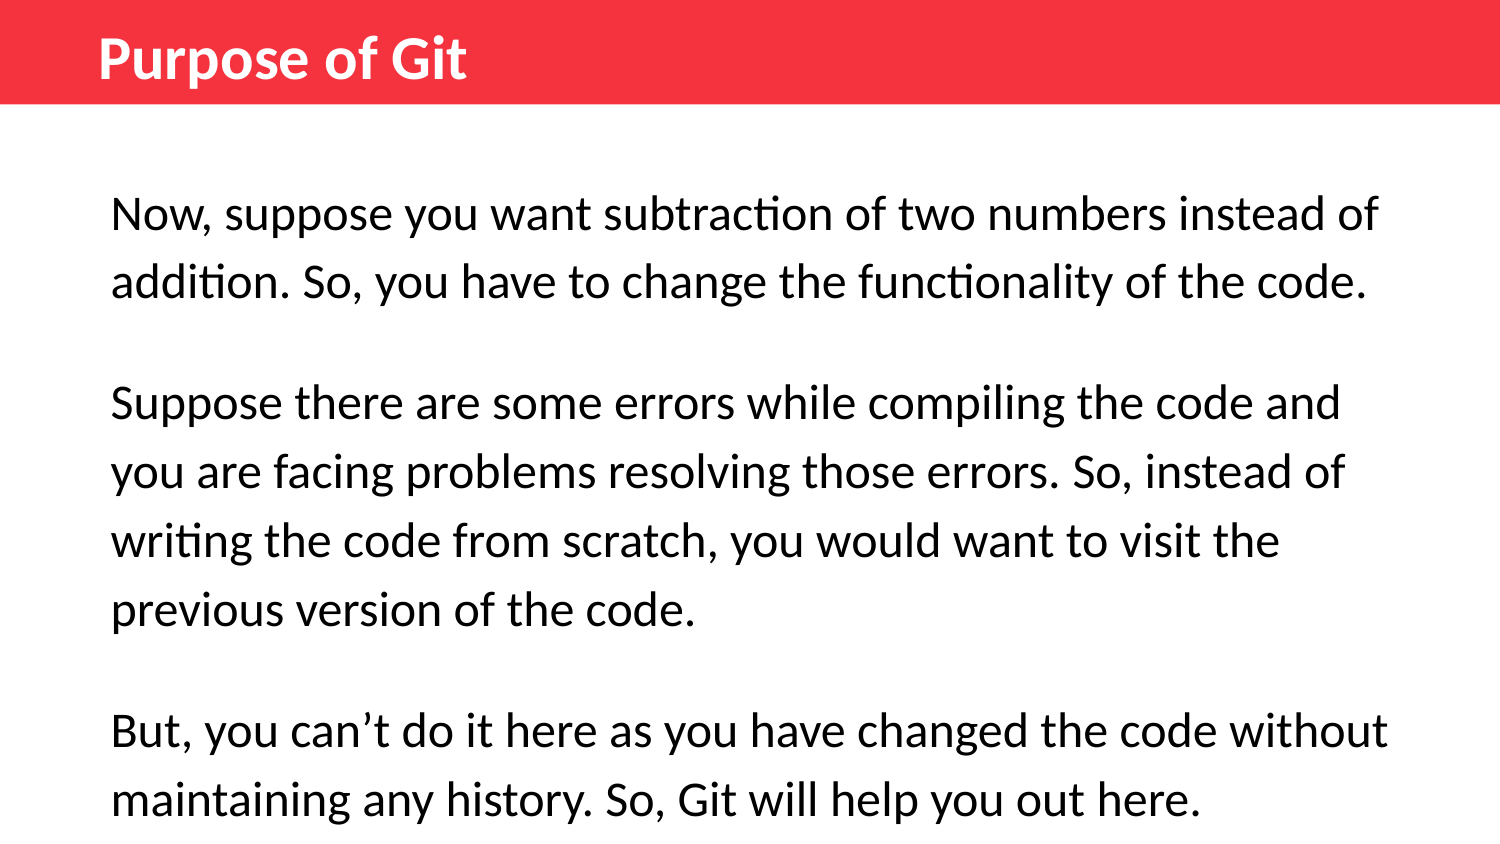

Purpose of Git

Now, suppose you want subtraction of two numbers instead of addition. So, you have to change the functionality of the code.

Suppose there are some errors while compiling the code and you are facing problems resolving those errors. So, instead of writing the code from scratch, you would want to visit the previous version of the code.

But, you can’t do it here as you have changed the code without maintaining any history. So, Git will help you out here.